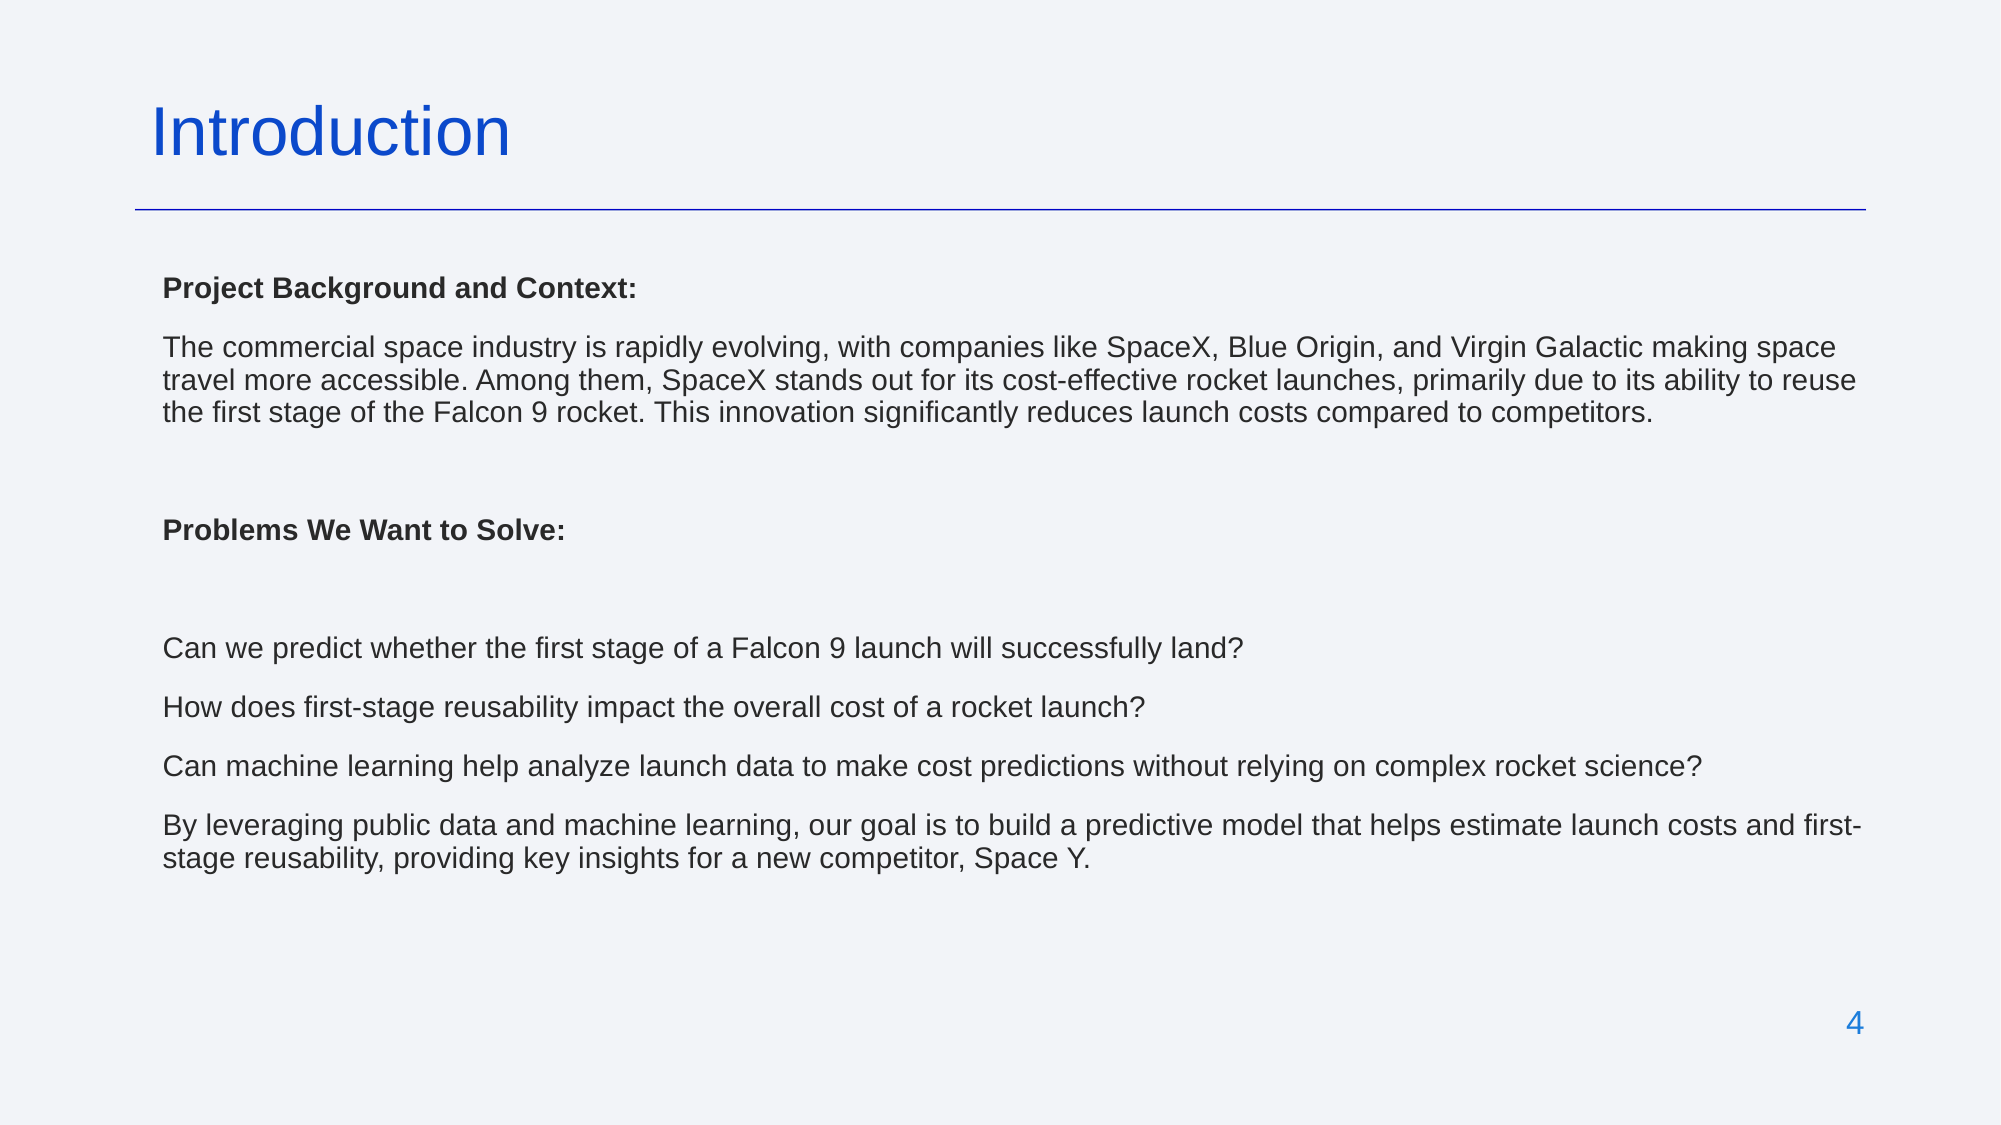

Introduction
Project Background and Context:
The commercial space industry is rapidly evolving, with companies like SpaceX, Blue Origin, and Virgin Galactic making space travel more accessible. Among them, SpaceX stands out for its cost-effective rocket launches, primarily due to its ability to reuse the first stage of the Falcon 9 rocket. This innovation significantly reduces launch costs compared to competitors.

Problems We Want to Solve:

Can we predict whether the first stage of a Falcon 9 launch will successfully land?
How does first-stage reusability impact the overall cost of a rocket launch?
Can machine learning help analyze launch data to make cost predictions without relying on complex rocket science?
By leveraging public data and machine learning, our goal is to build a predictive model that helps estimate launch costs and first-stage reusability, providing key insights for a new competitor, Space Y.
4